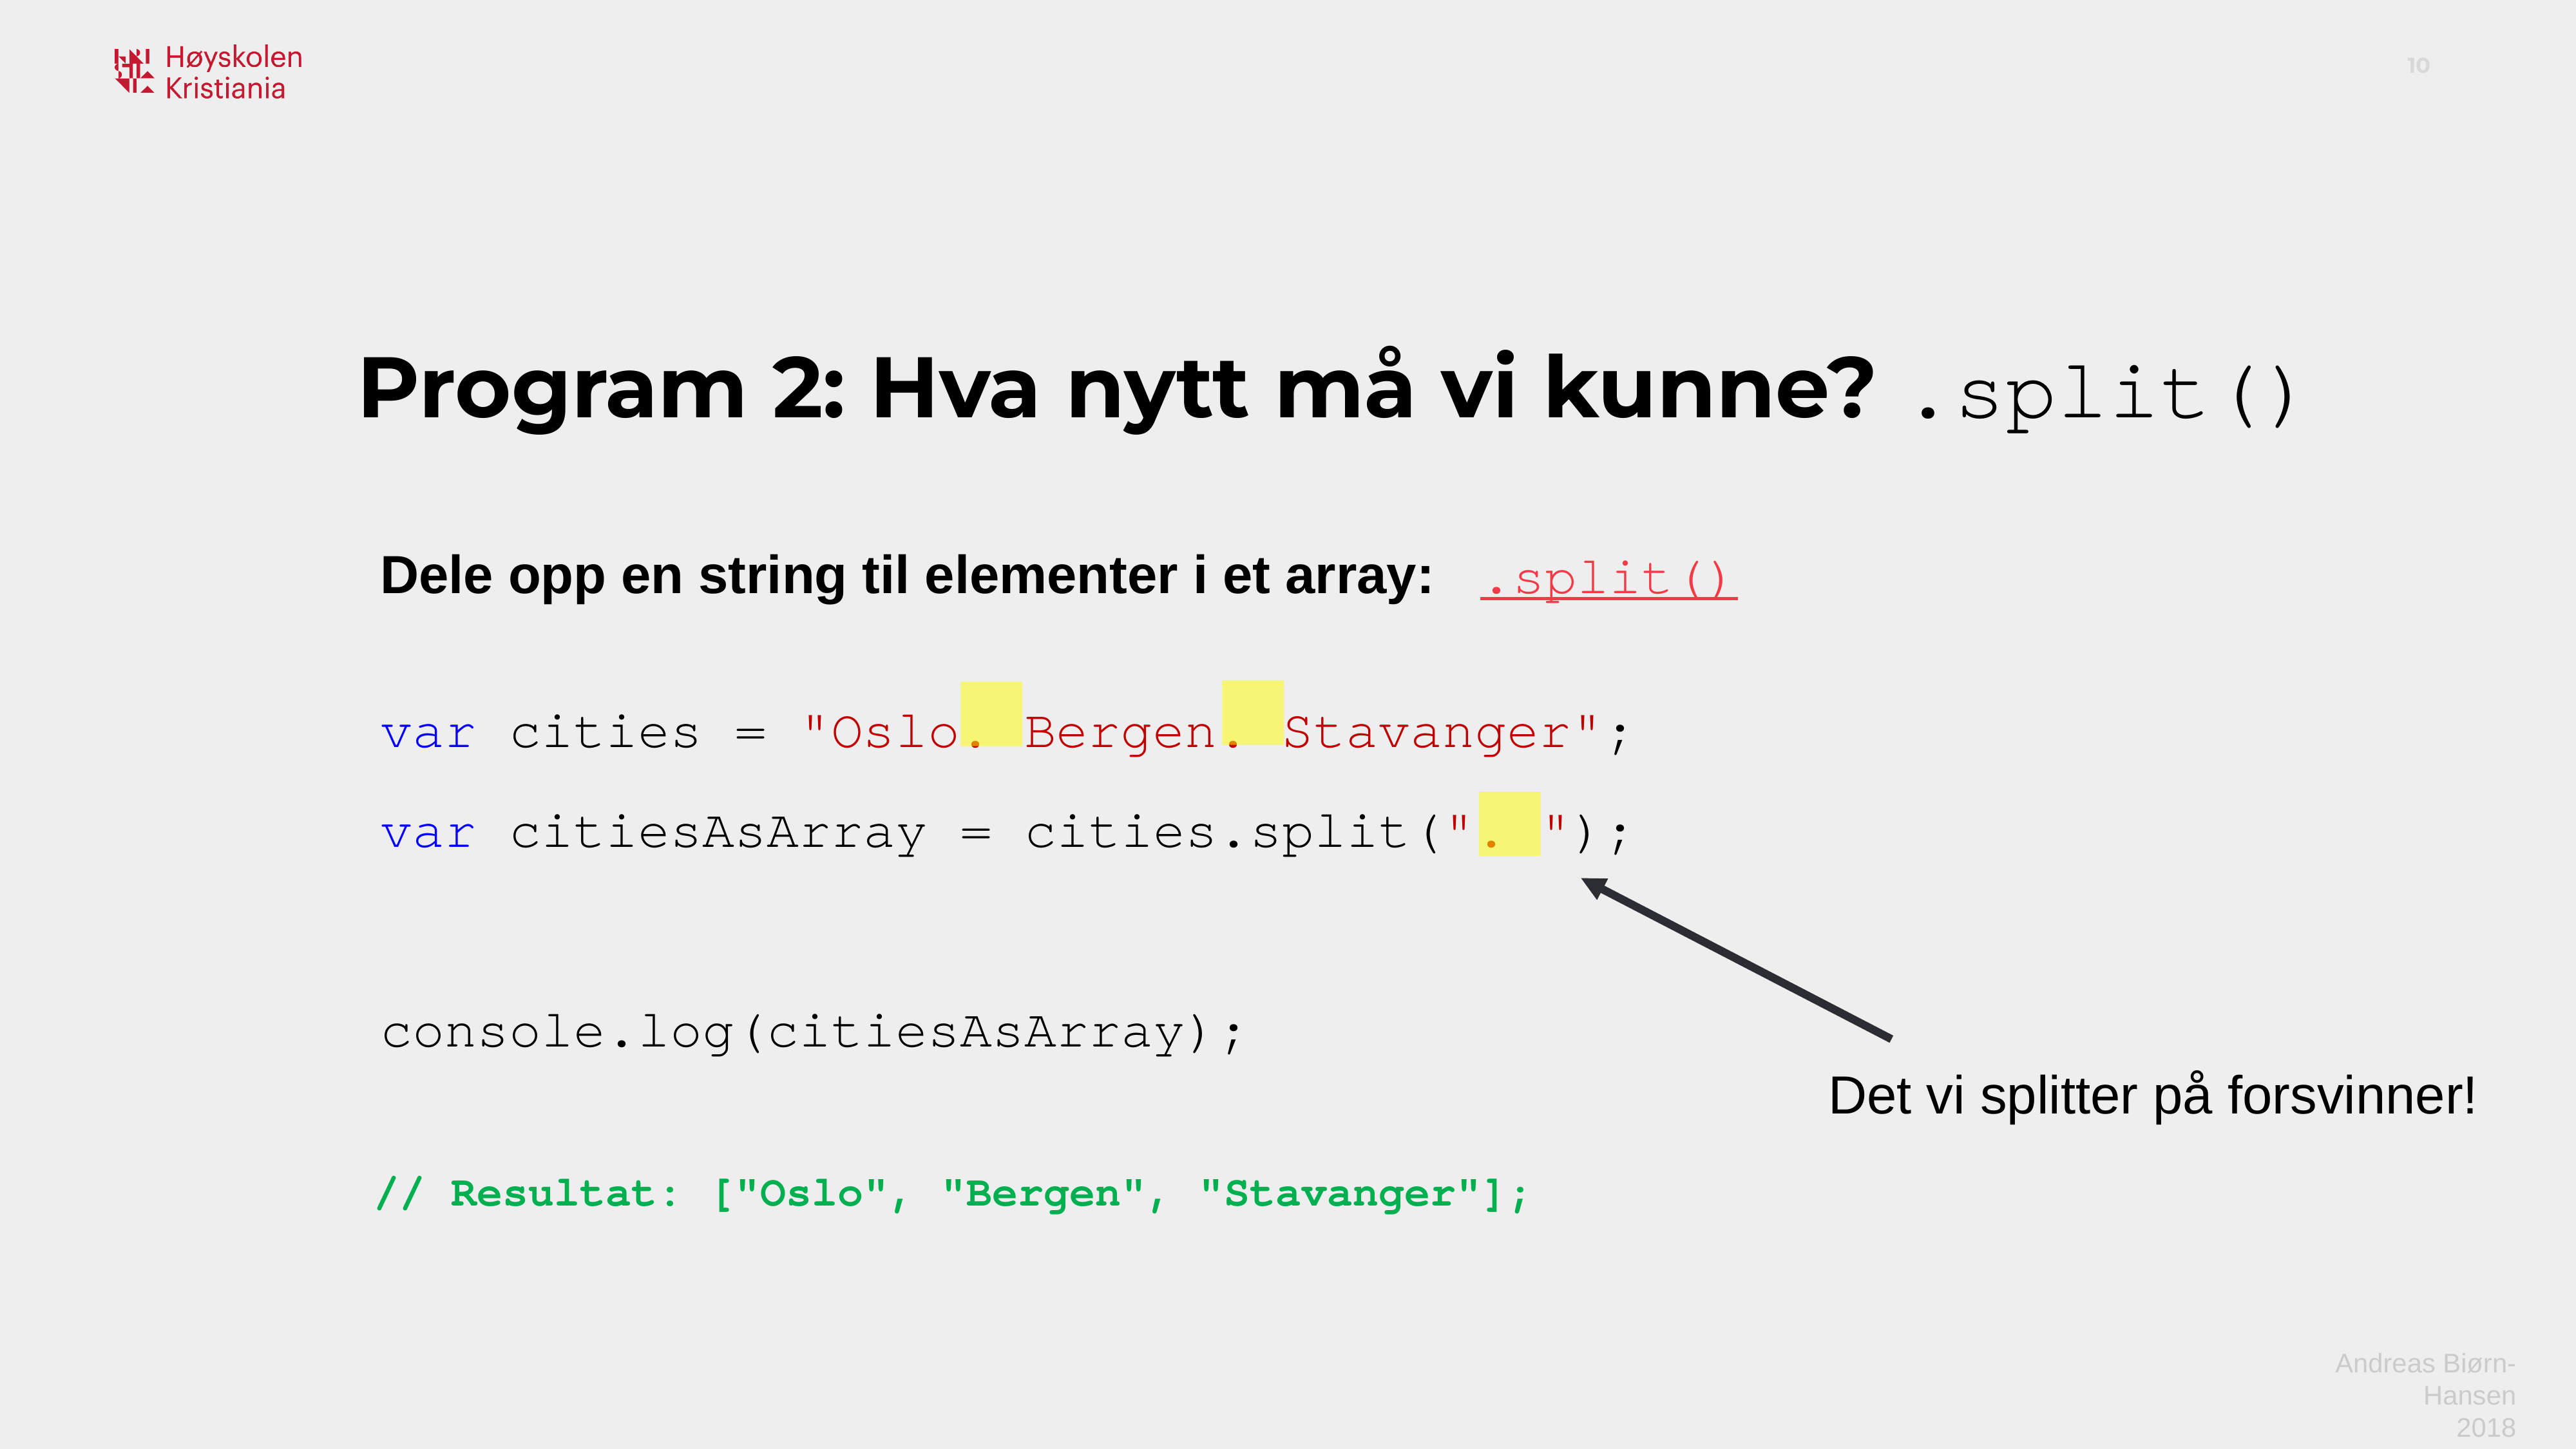

Program 2: Hva nytt må vi kunne? .split()

Dele opp en string til elementer i et array:   .split()
var cities = "Oslo. Bergen. Stavanger";
var citiesAsArray = cities.split(". ");

console.log(citiesAsArray);

Det vi splitter på forsvinner!
// Resultat: ["Oslo", "Bergen", "Stavanger"];